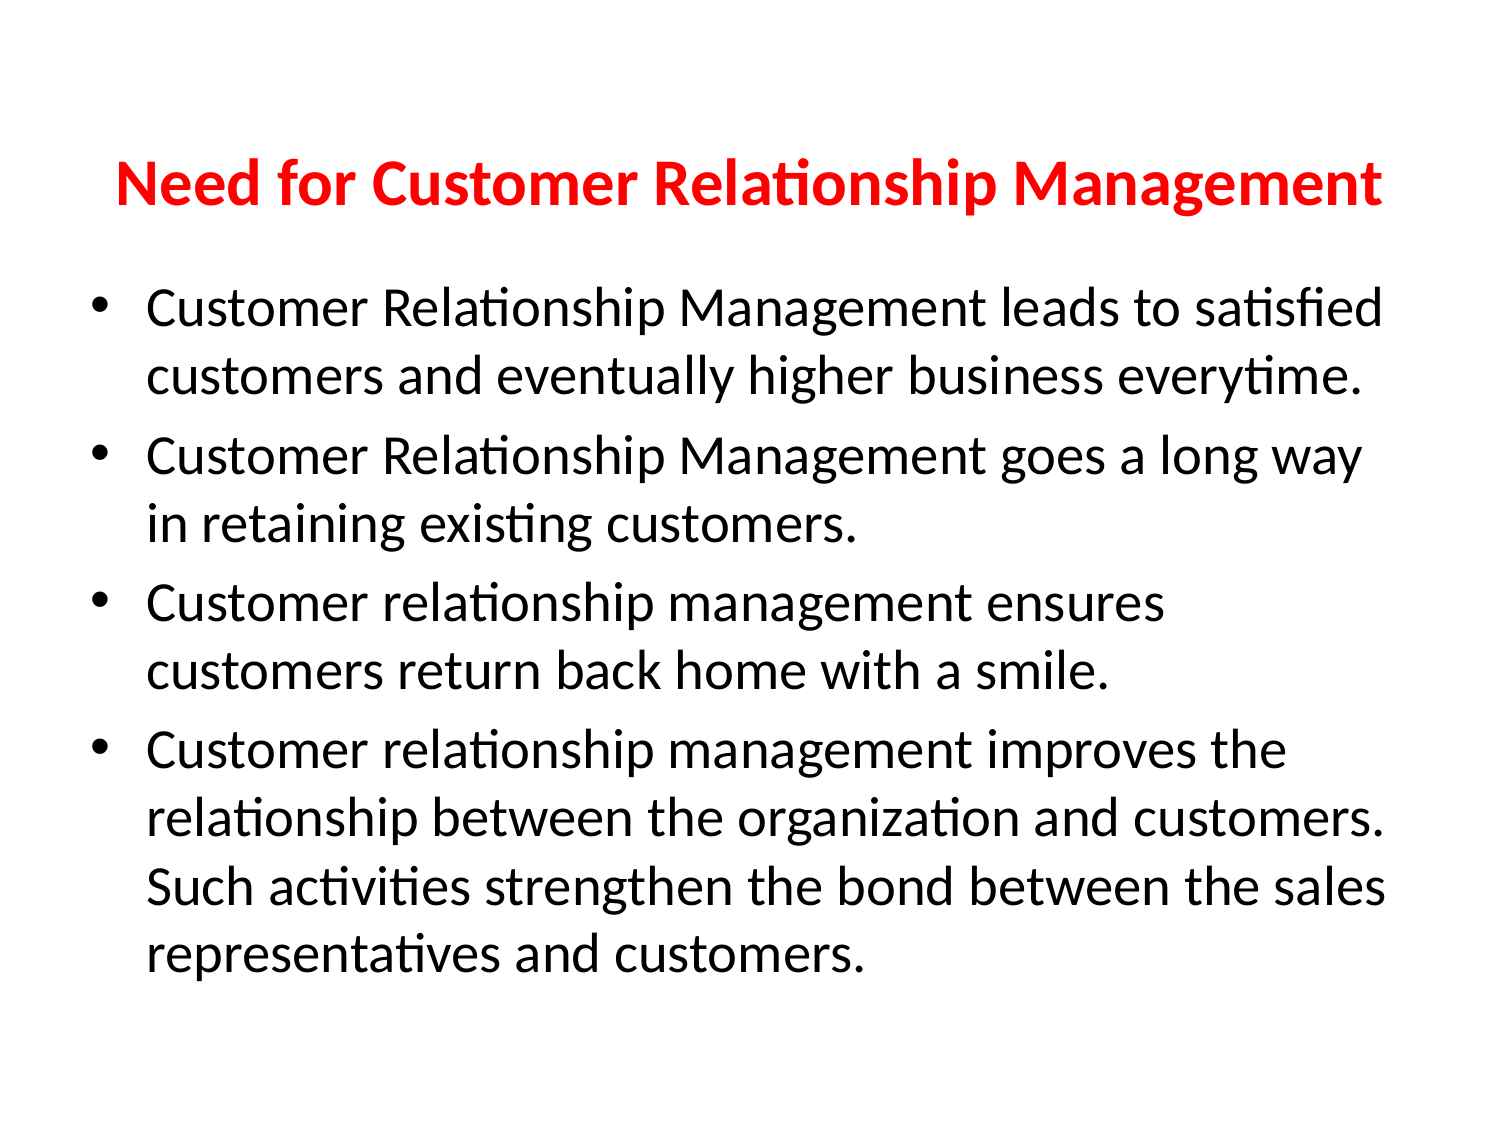

# Need for Customer Relationship Management
Customer Relationship Management leads to satisfied customers and eventually higher business everytime.
Customer Relationship Management goes a long way in retaining existing customers.
Customer relationship management ensures customers return back home with a smile.
Customer relationship management improves the relationship between the organization and customers. Such activities strengthen the bond between the sales representatives and customers.